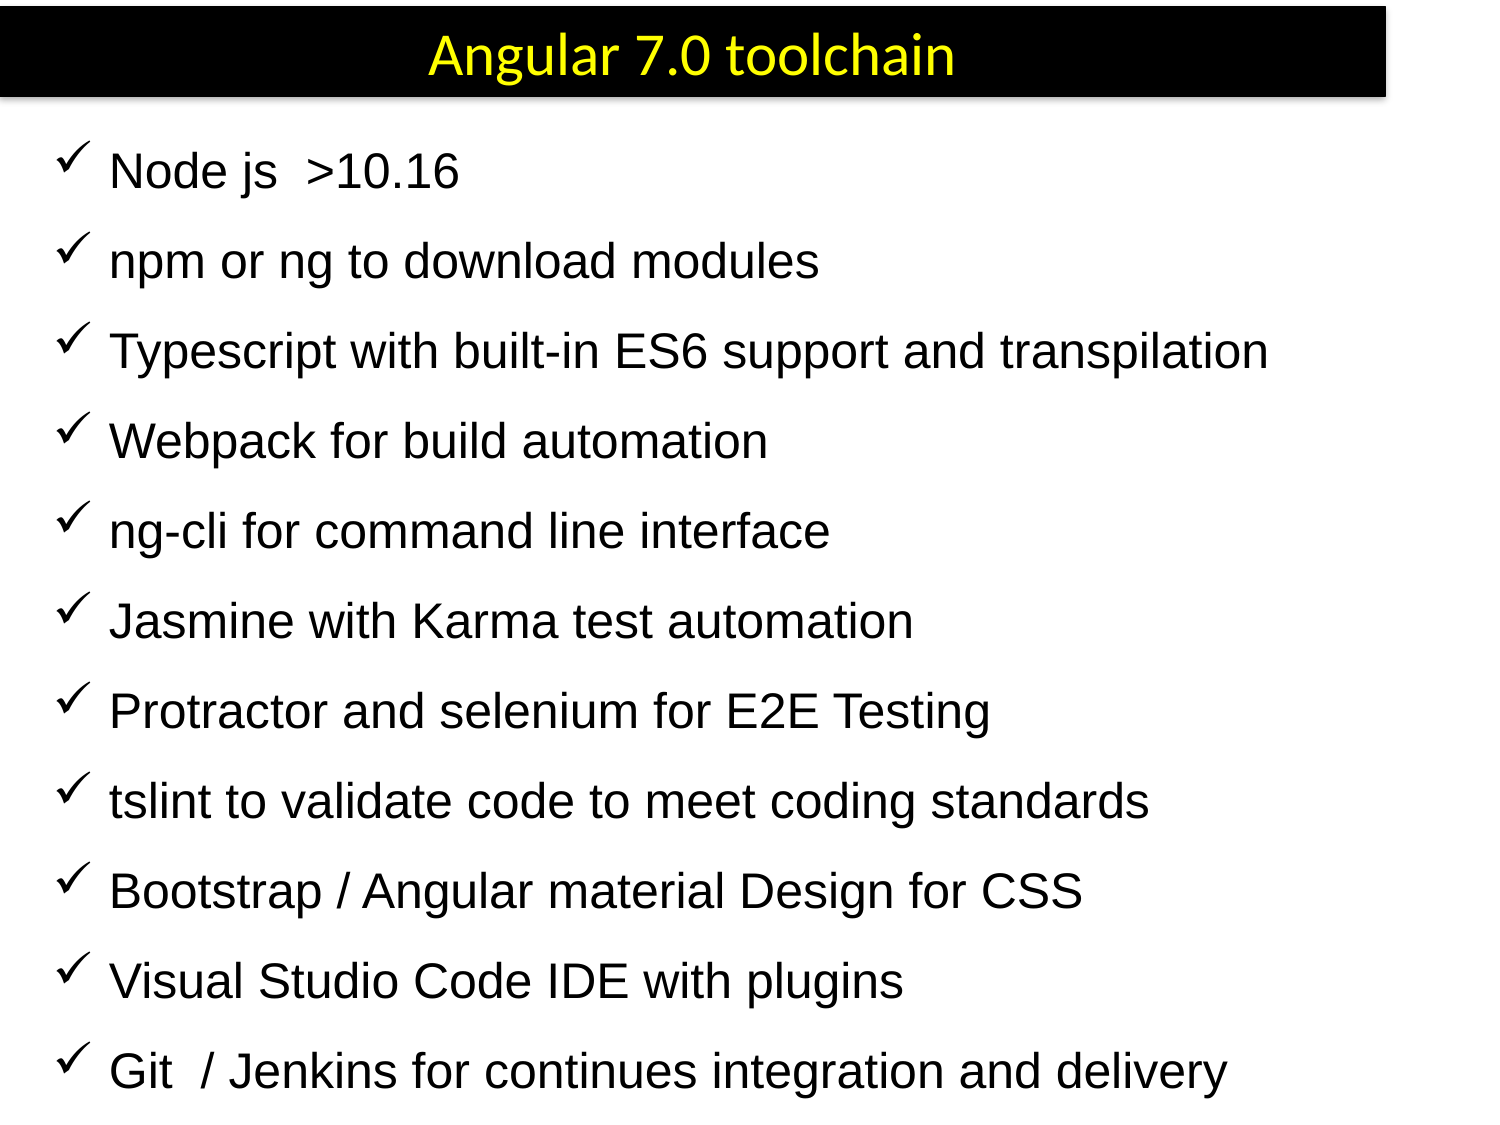

Angular 7.0 toolchain
Node js  >10.16
npm or ng to download modules
Typescript with built-in ES6 support and transpilation
Webpack for build automation
ng-cli for command line interface
Jasmine with Karma test automation
Protractor and selenium for E2E Testing
tslint to validate code to meet coding standards
Bootstrap / Angular material Design for CSS
Visual Studio Code IDE with plugins
Git  / Jenkins for continues integration and delivery